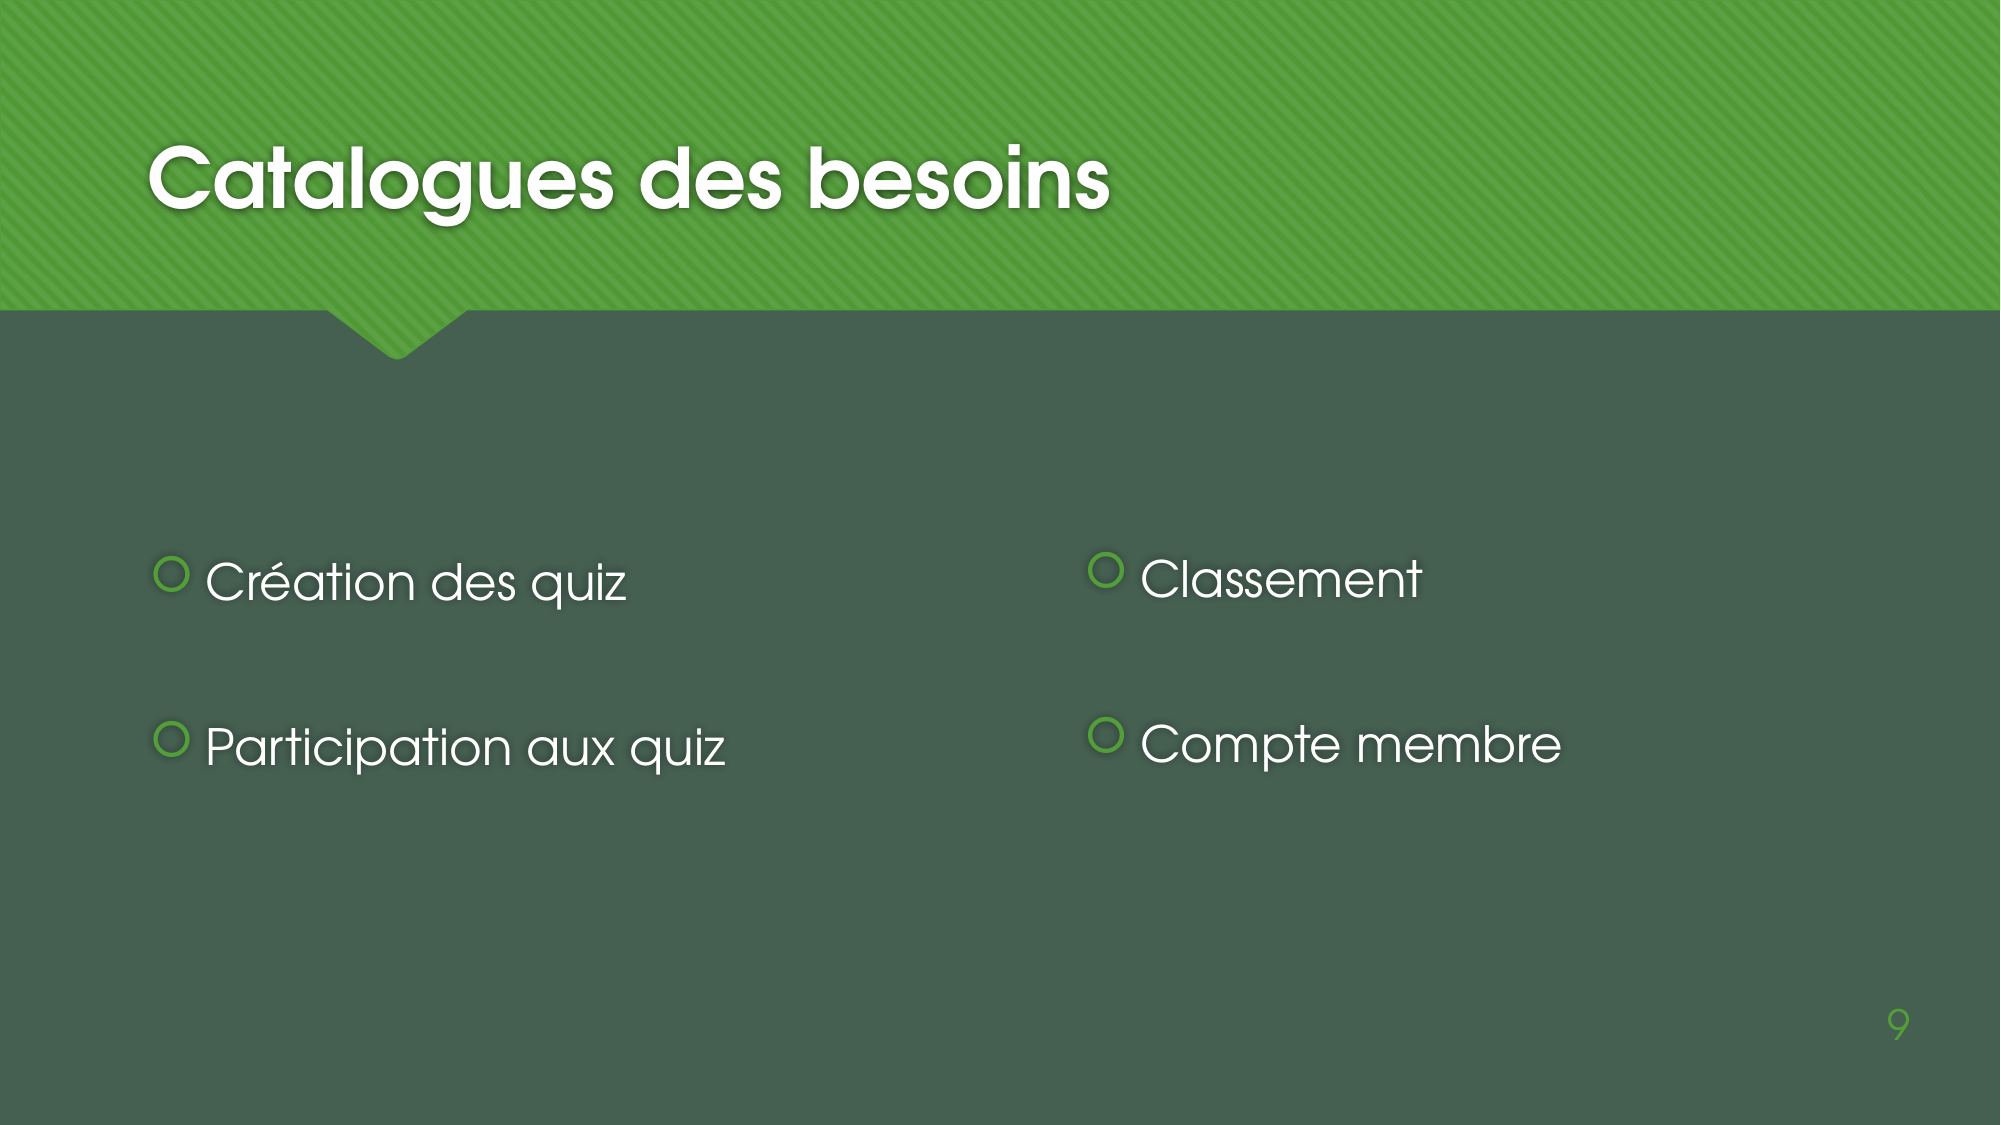

# Catalogues des besoins
Classement

Compte membre
Création des quiz

Participation aux quiz
9